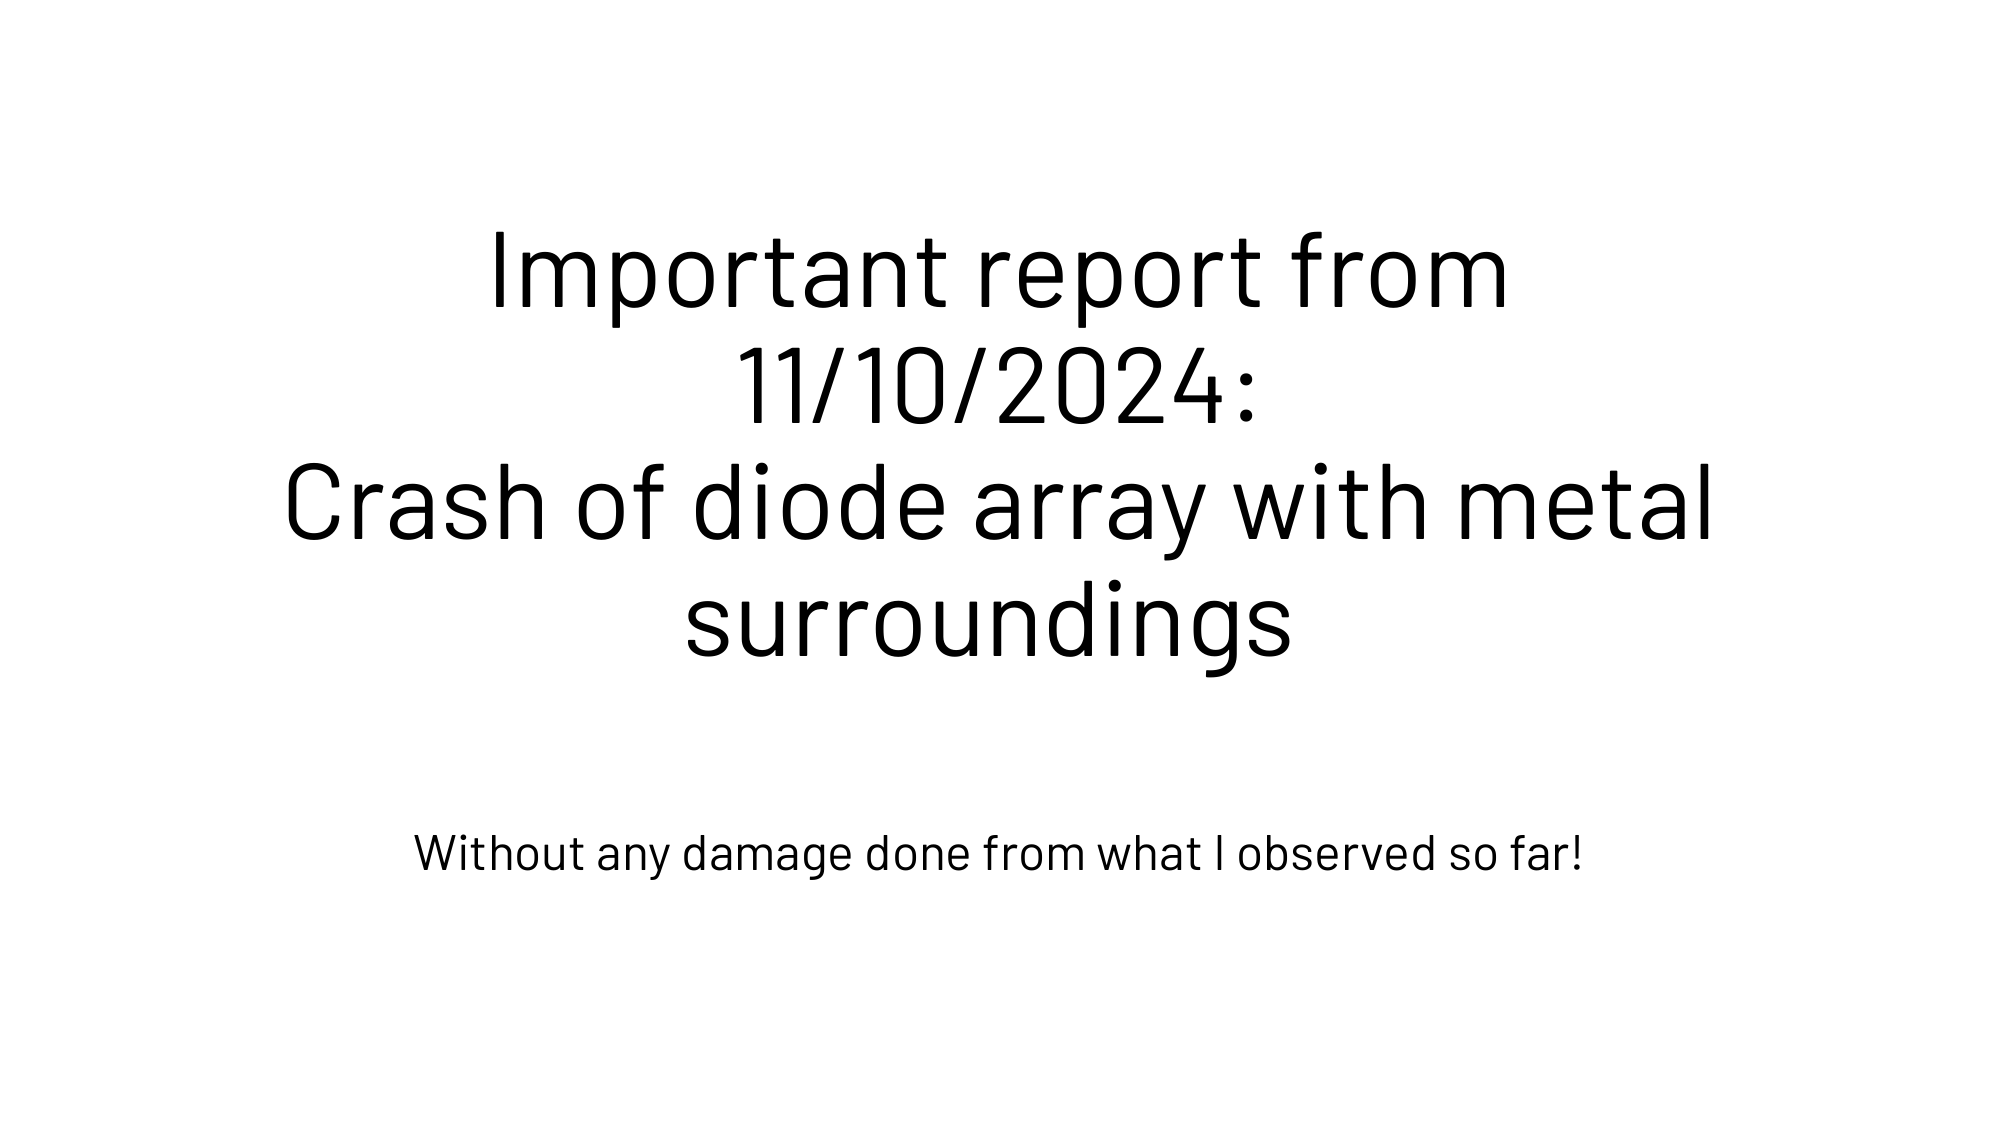

# Important report from 11/10/2024: Crash of diode array with metal surroundings
Without any damage done from what I observed so far!